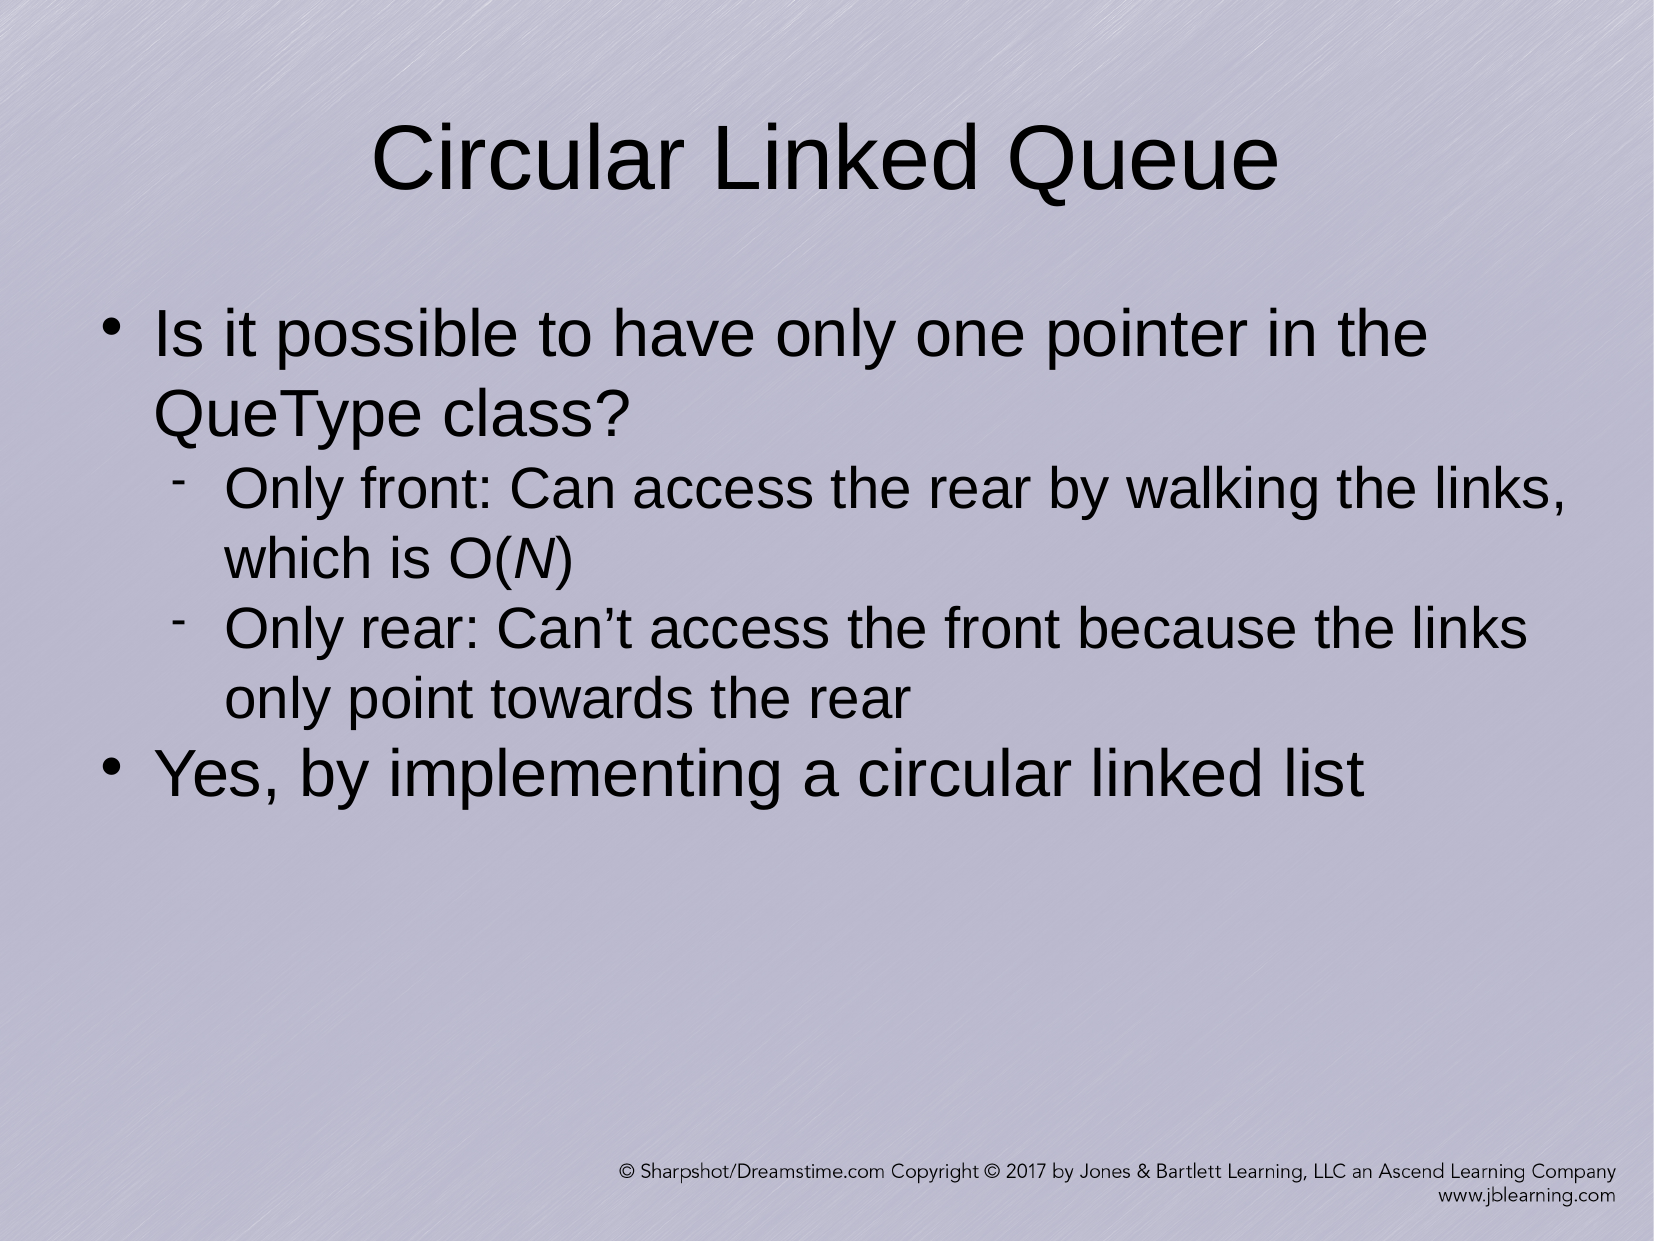

Circular Linked Queue
Is it possible to have only one pointer in the QueType class?
Only front: Can access the rear by walking the links, which is O(N)
Only rear: Can’t access the front because the links only point towards the rear
Yes, by implementing a circular linked list